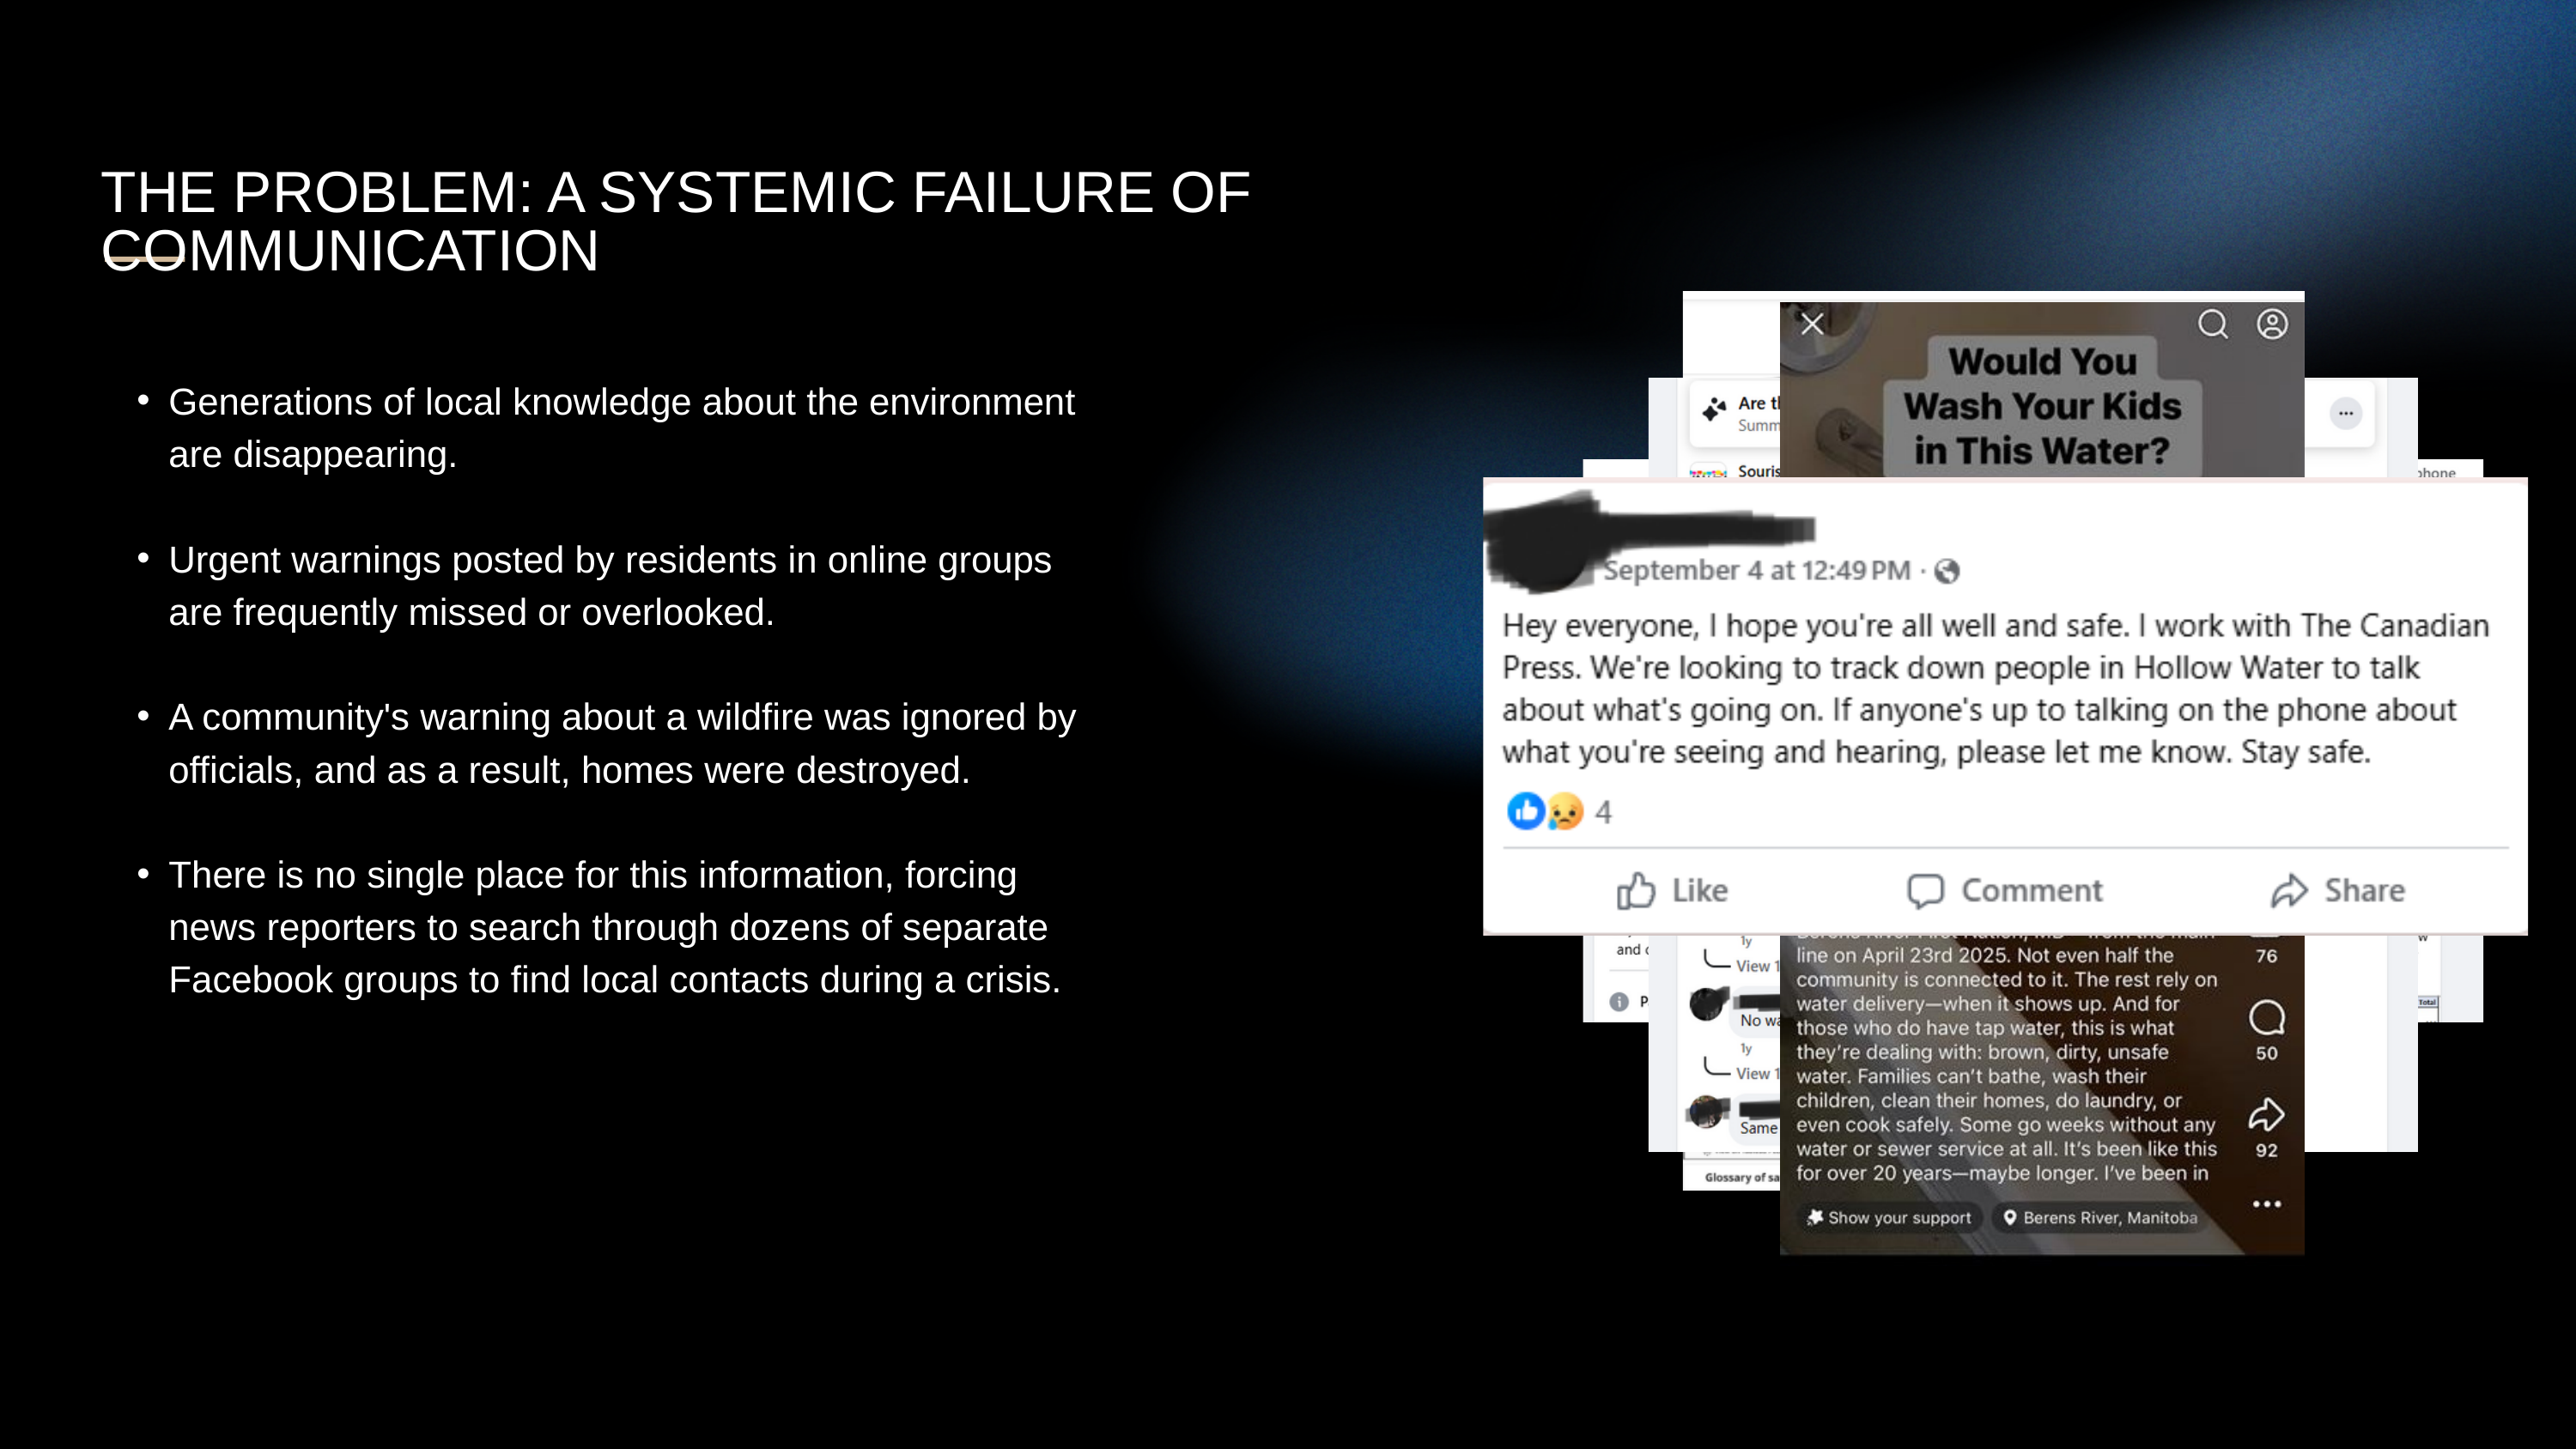

THE PROBLEM: A SYSTEMIC FAILURE OF COMMUNICATION

Generations of local knowledge about the environment are disappearing.

Urgent warnings posted by residents in online groups are frequently missed or overlooked.

A community's warning about a wildfire was ignored by officials, and as a result, homes were destroyed.

There is no single place for this information, forcing news reporters to search through dozens of separate Facebook groups to find local contacts during a crisis.